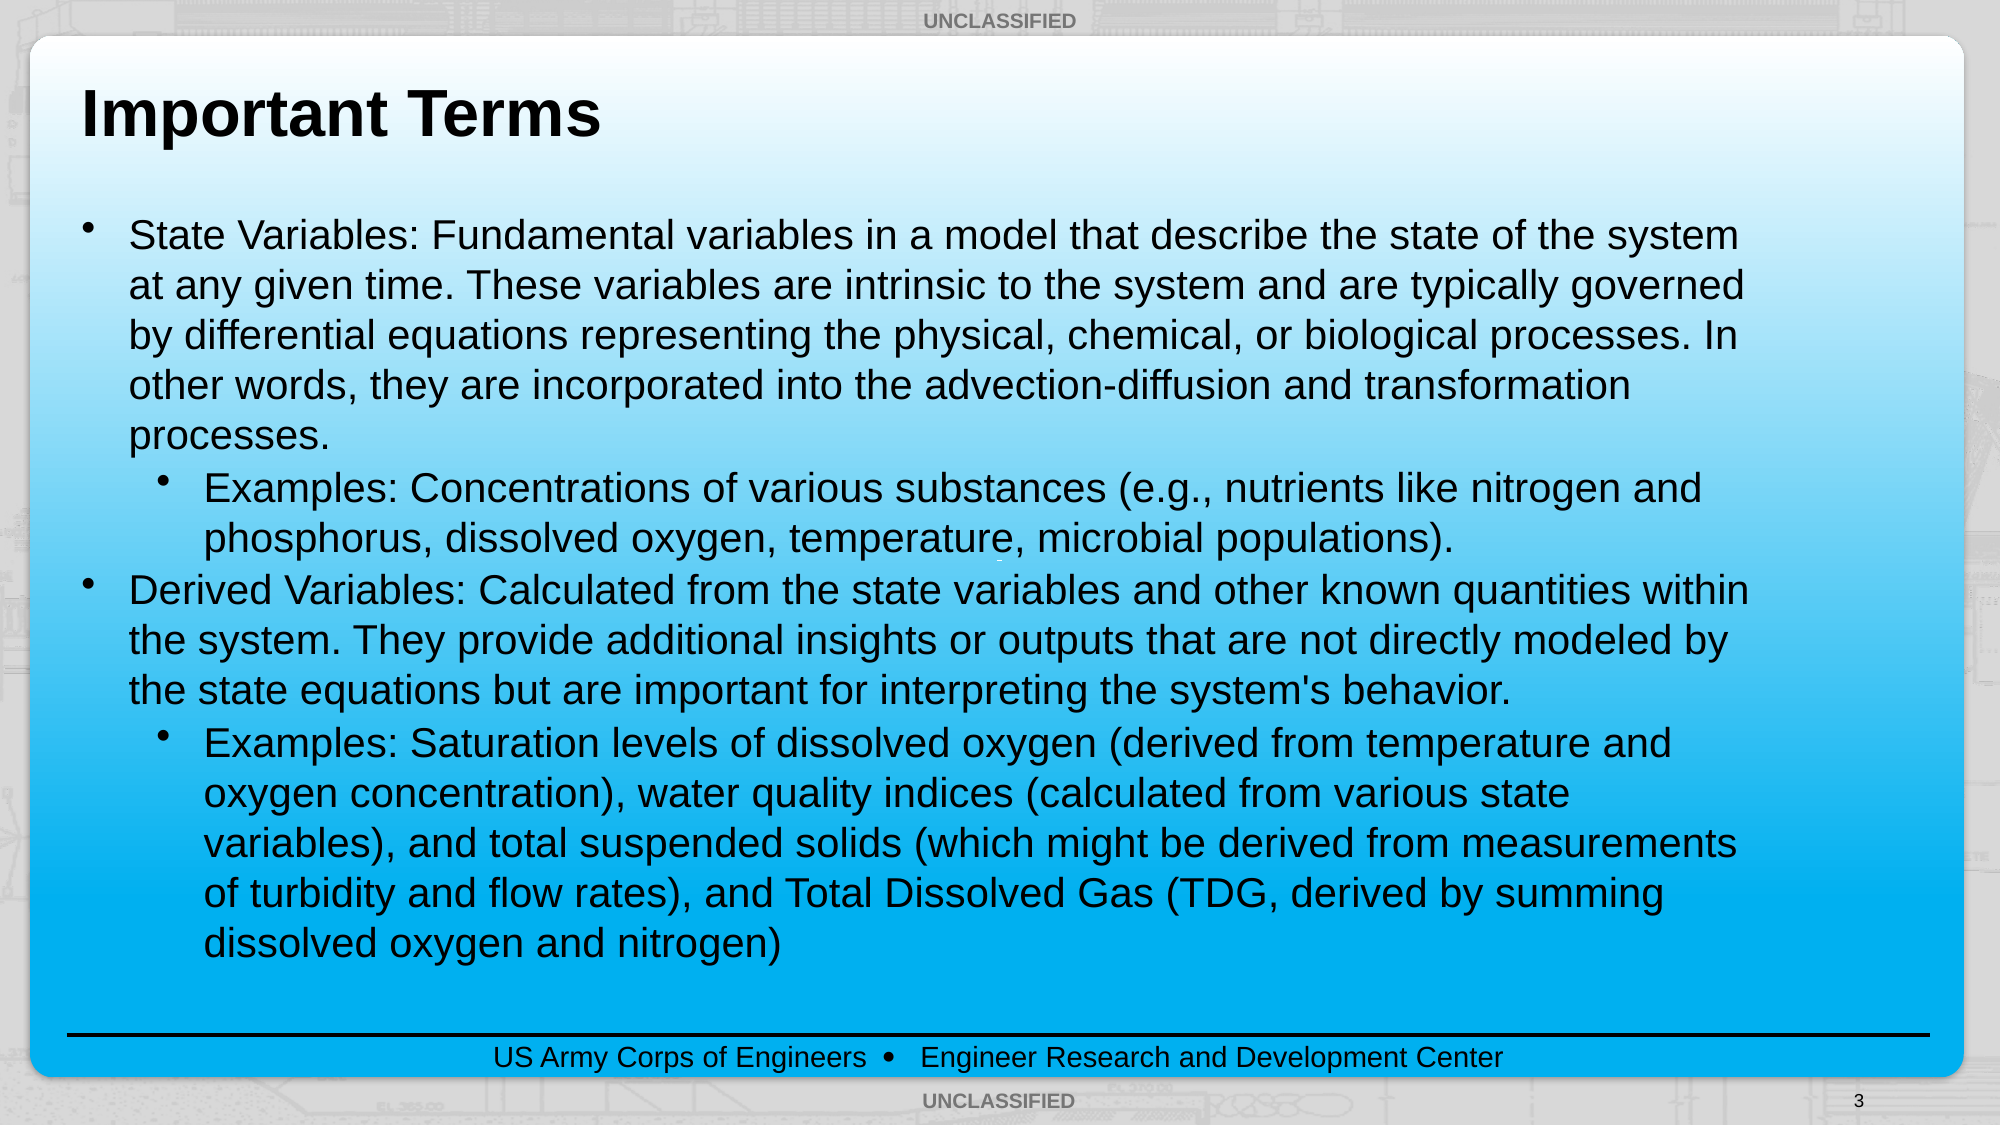

# Important Terms
State Variables: Fundamental variables in a model that describe the state of the system at any given time. These variables are intrinsic to the system and are typically governed by differential equations representing the physical, chemical, or biological processes. In other words, they are incorporated into the advection-diffusion and transformation processes.
Examples: Concentrations of various substances (e.g., nutrients like nitrogen and phosphorus, dissolved oxygen, temperature, microbial populations).
Derived Variables: Calculated from the state variables and other known quantities within the system. They provide additional insights or outputs that are not directly modeled by the state equations but are important for interpreting the system's behavior.
Examples: Saturation levels of dissolved oxygen (derived from temperature and oxygen concentration), water quality indices (calculated from various state variables), and total suspended solids (which might be derived from measurements of turbidity and flow rates), and Total Dissolved Gas (TDG, derived by summing dissolved oxygen and nitrogen)
3